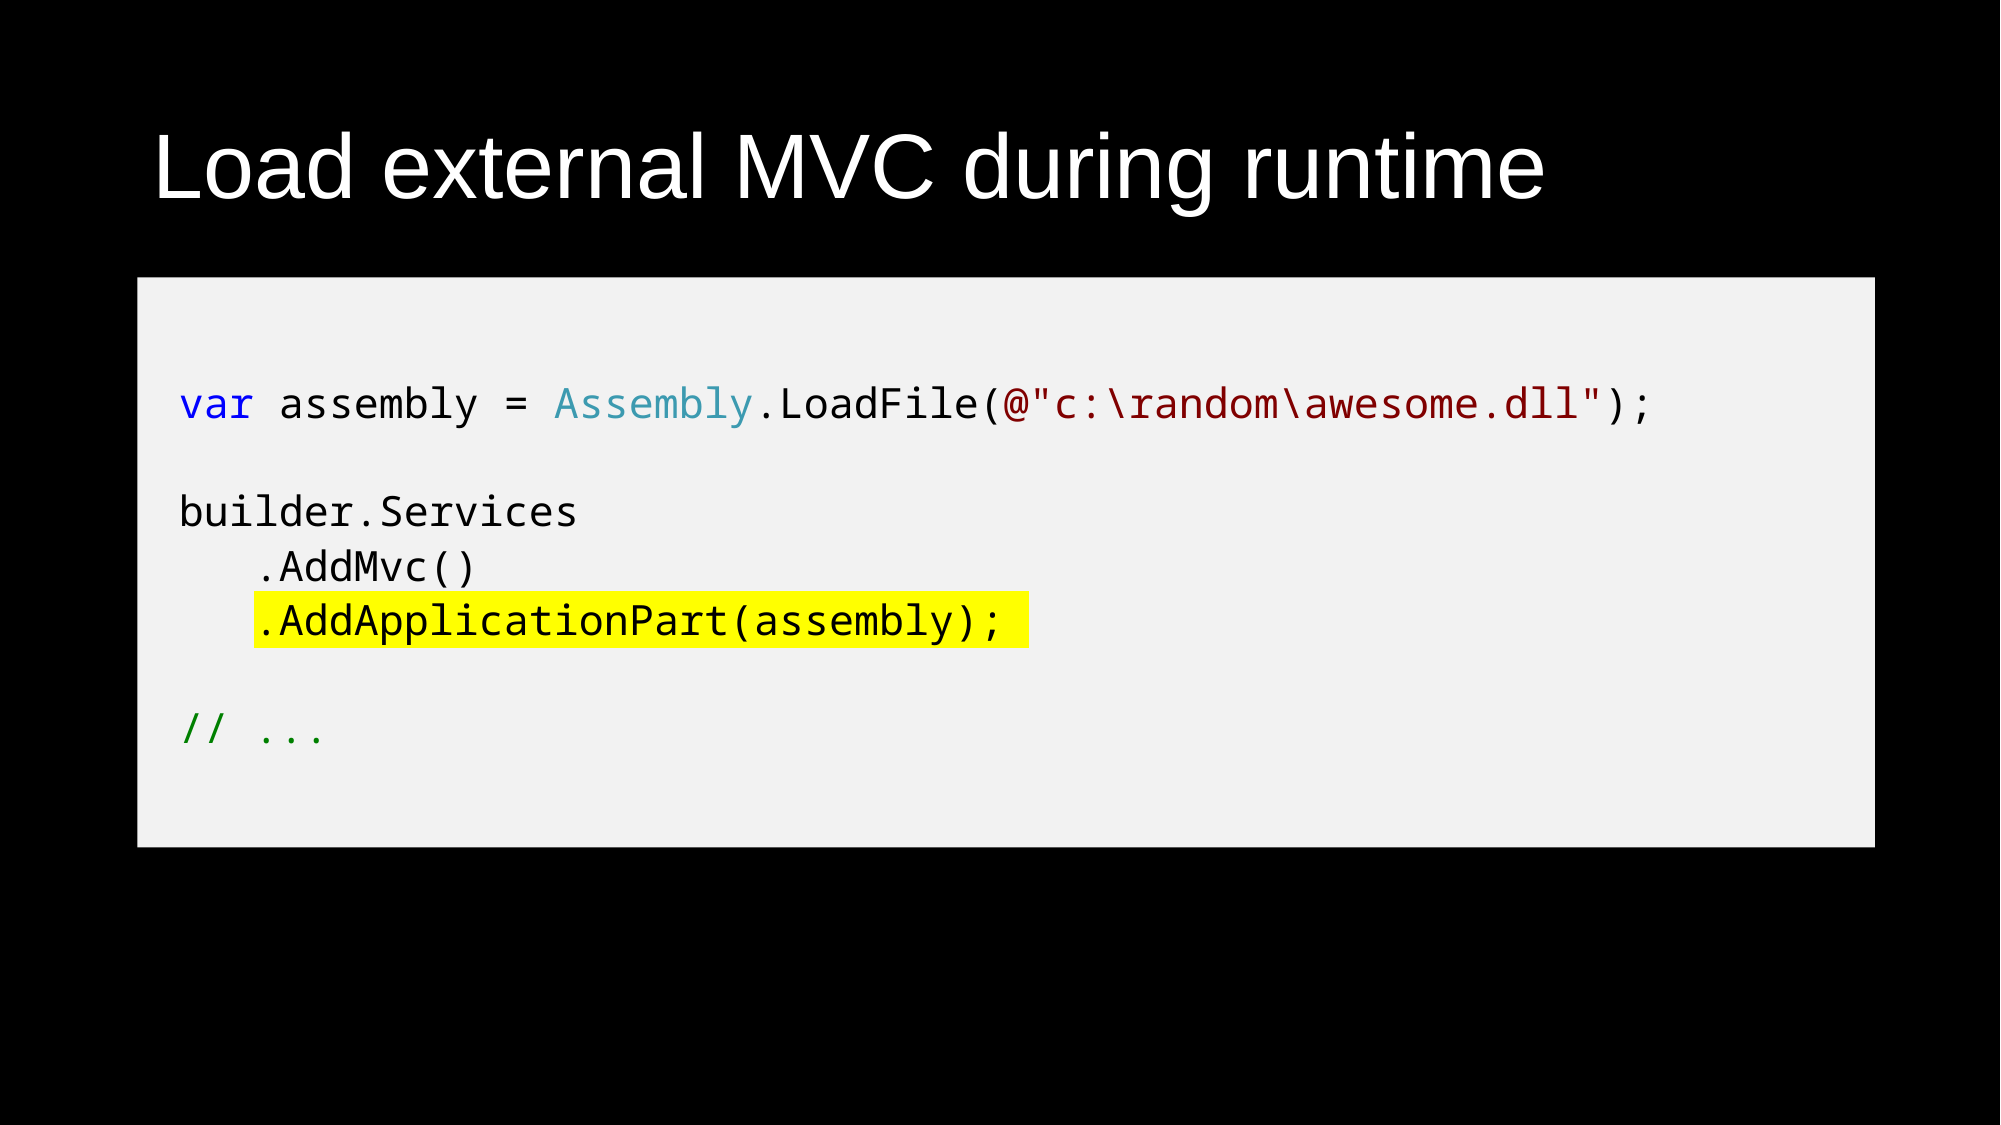

# Load external MVC during runtime

var assembly = Assembly.LoadFile(@"c:\random\awesome.dll");

builder.Services
   .AddMvc()
   .AddApplicationPart(assembly);

// ...